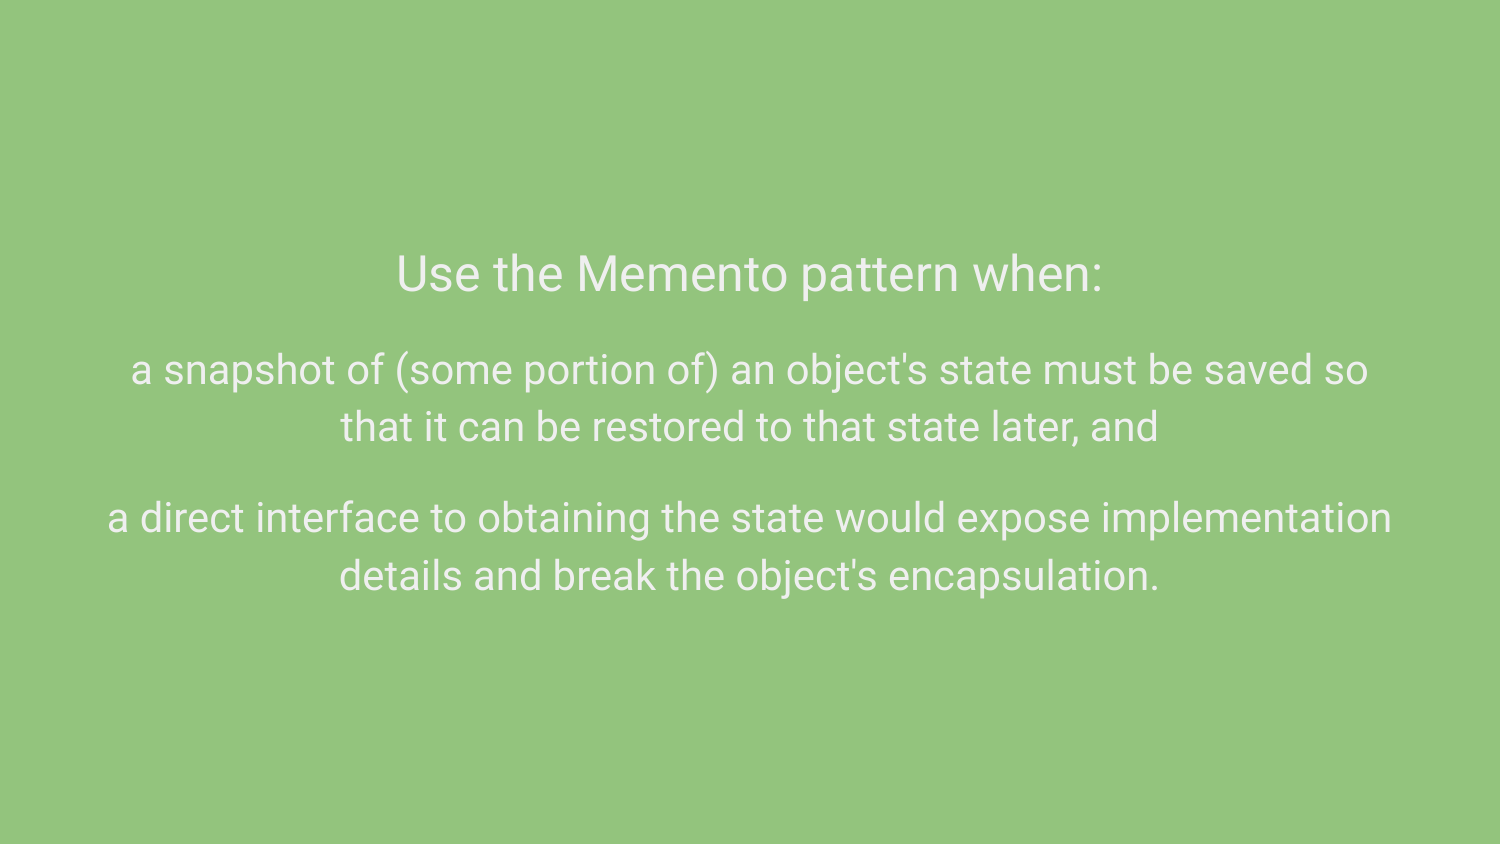

# Use the Memento pattern when:
a snapshot of (some portion of) an object's state must be saved so that it can be restored to that state later, and
a direct interface to obtaining the state would expose implementation details and break the object's encapsulation.